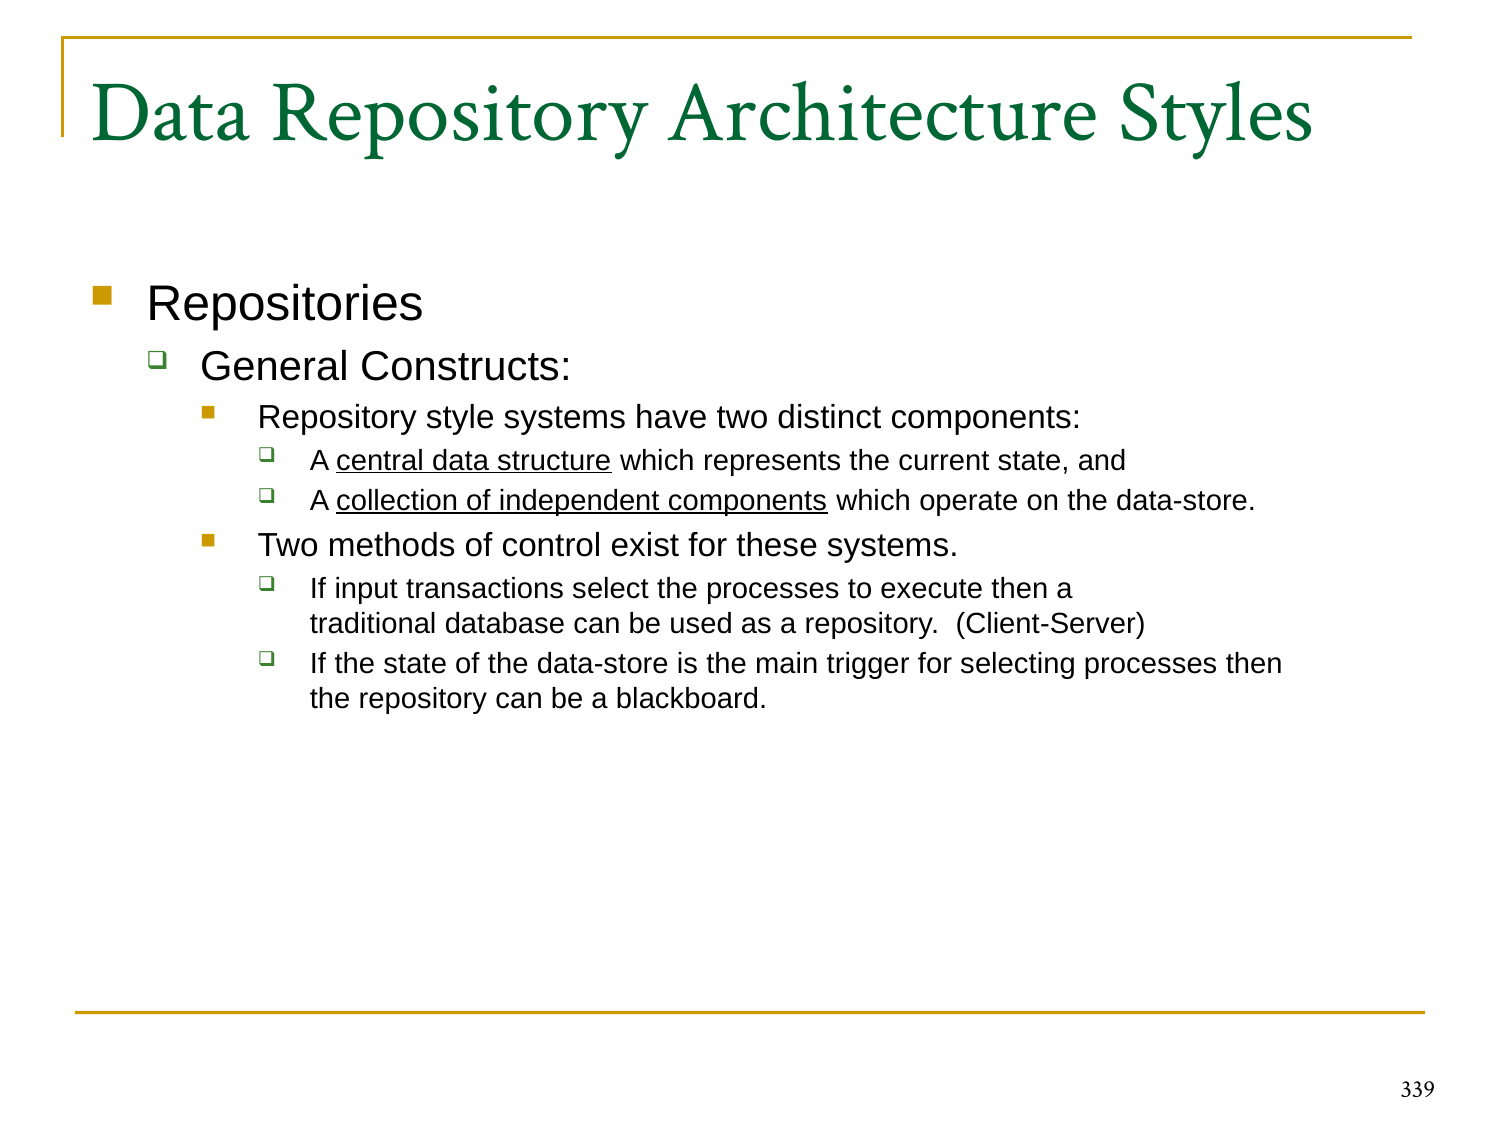

# Data Repository Architecture Styles
Repositories
General Constructs:
Repository style systems have two distinct components:
A central data structure which represents the current state, and
A collection of independent components which operate on the data-store.
Two methods of control exist for these systems.
If input transactions select the processes to execute then a
traditional database can be used as a repository.  (Client-Server)
If the state of the data-store is the main trigger for selecting processes then
the repository can be a blackboard.
339